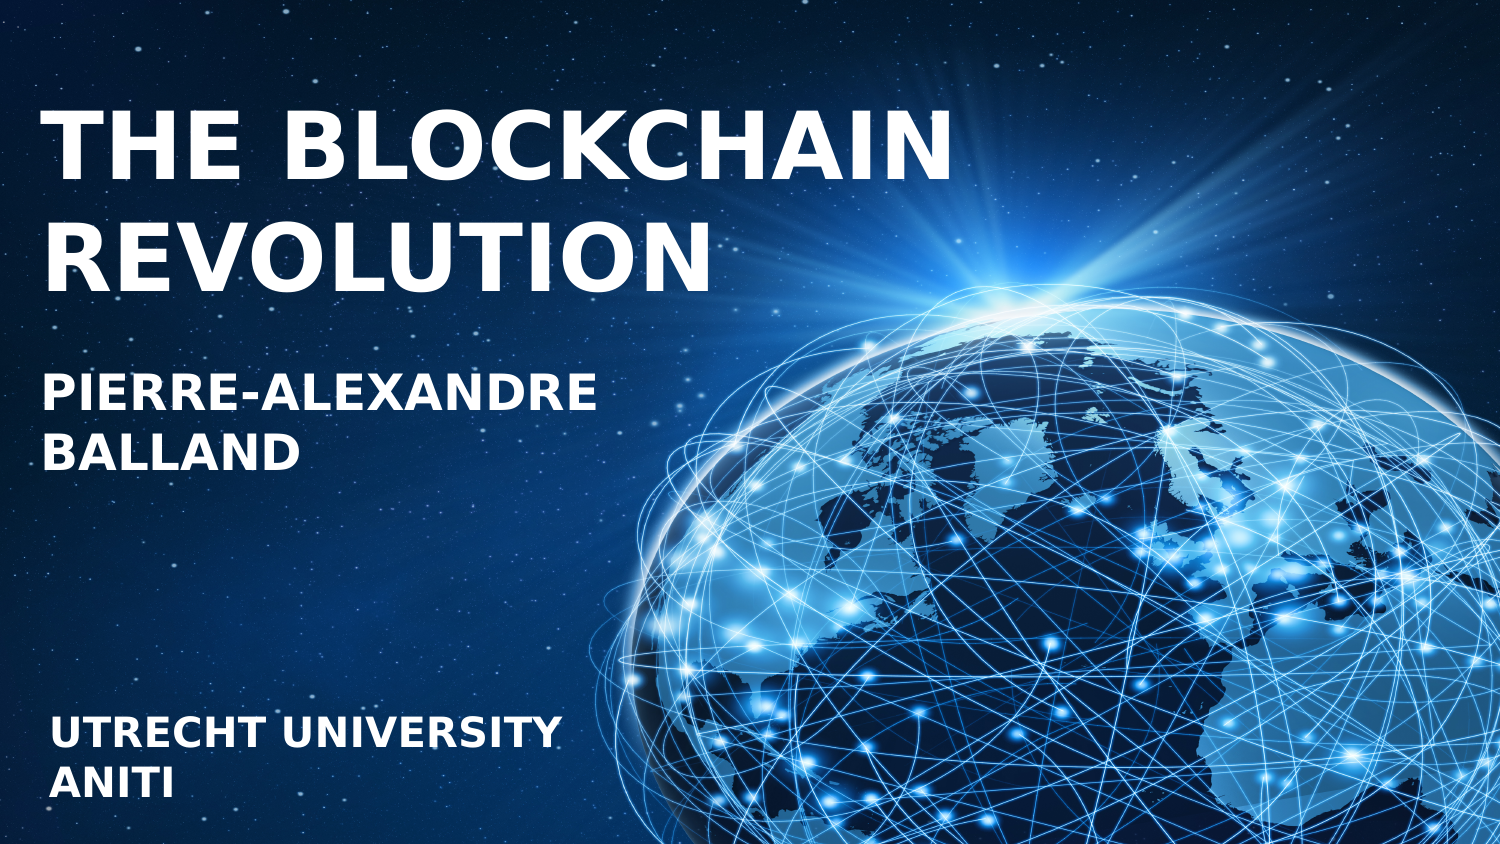

# The Blockchain Revolution Pierre-Alexandre                                           Balland

Utrecht University
ANITI